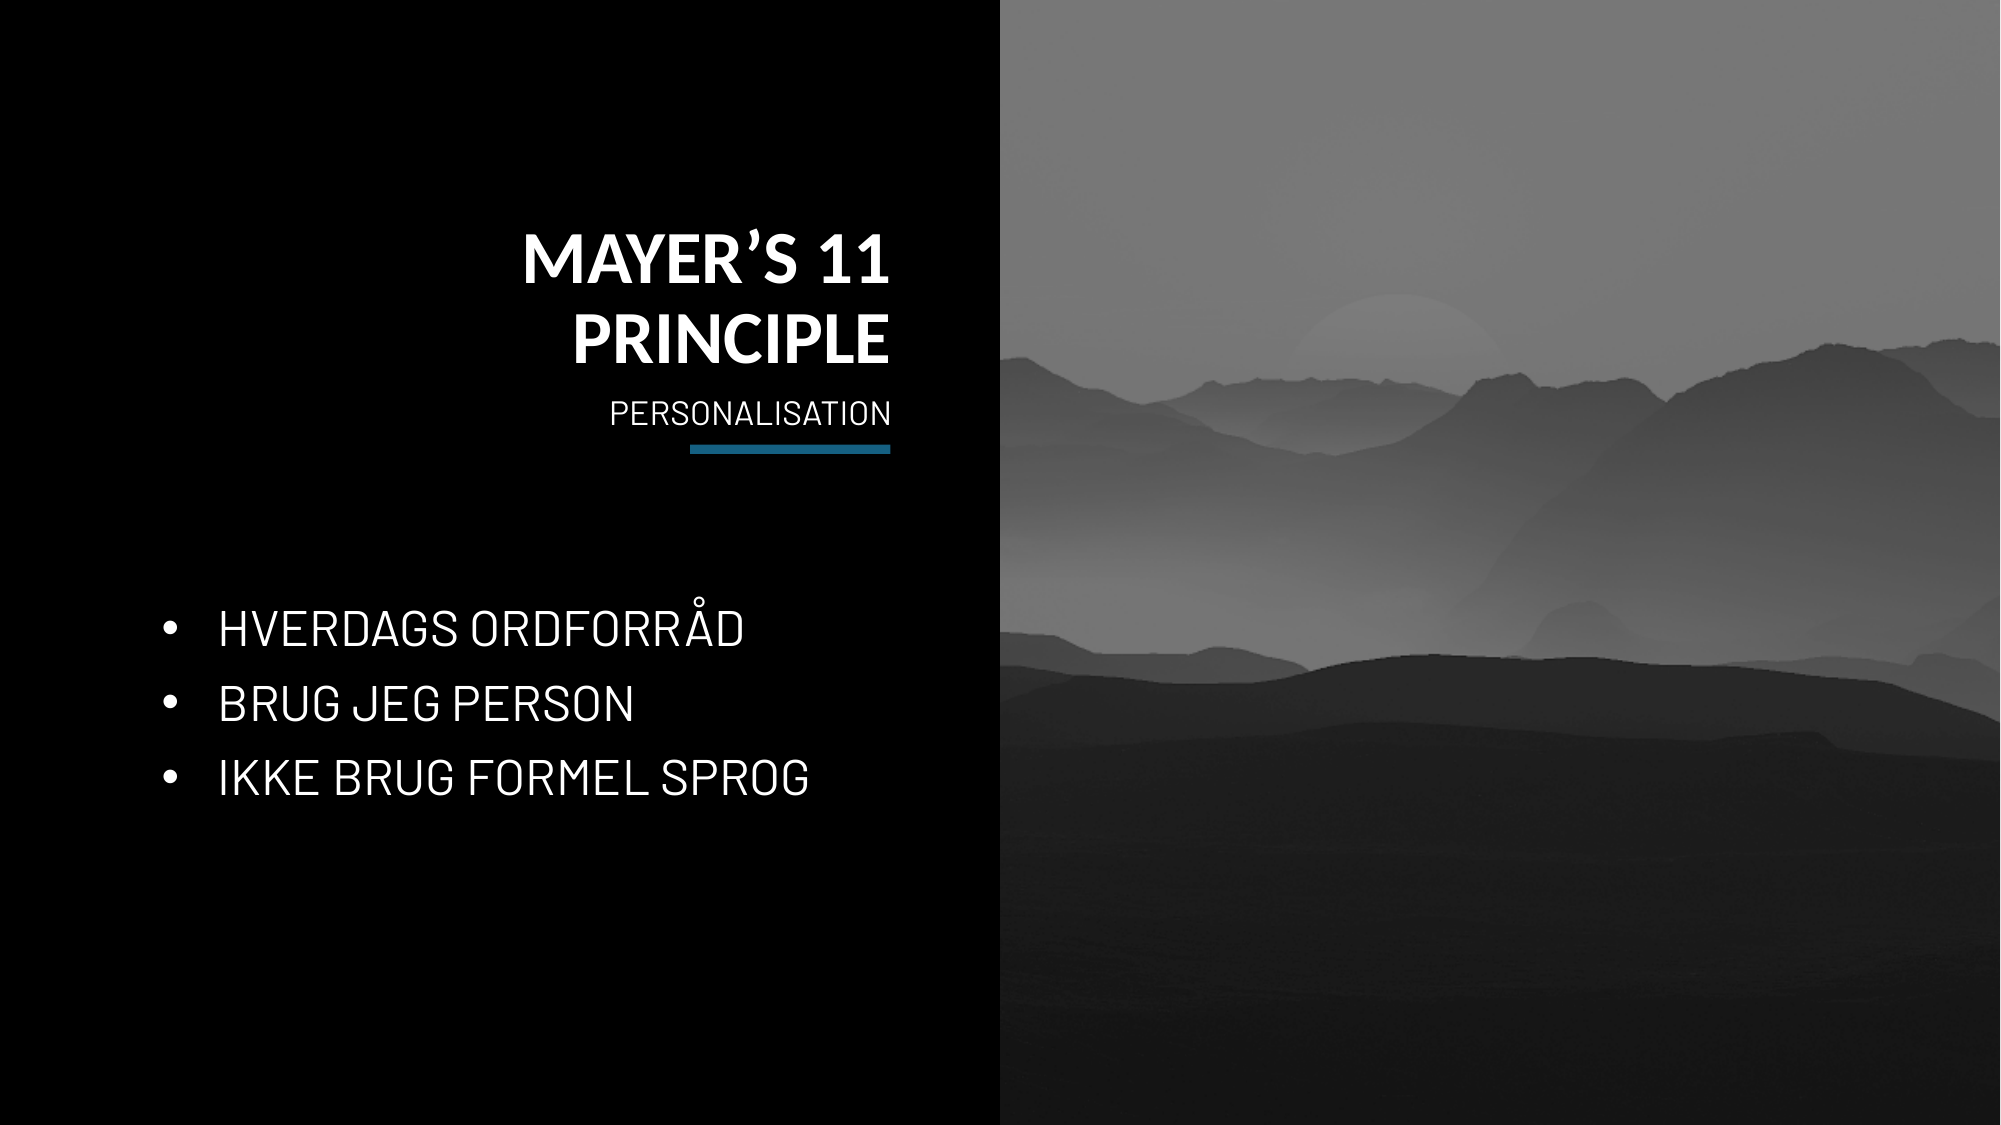

MAYER’S 11 PRINCIPLE
PERSONALISATION

HVERDAGS ORDFORRÅD
BRUG JEG PERSON
IKKE BRUG FORMEL SPROG